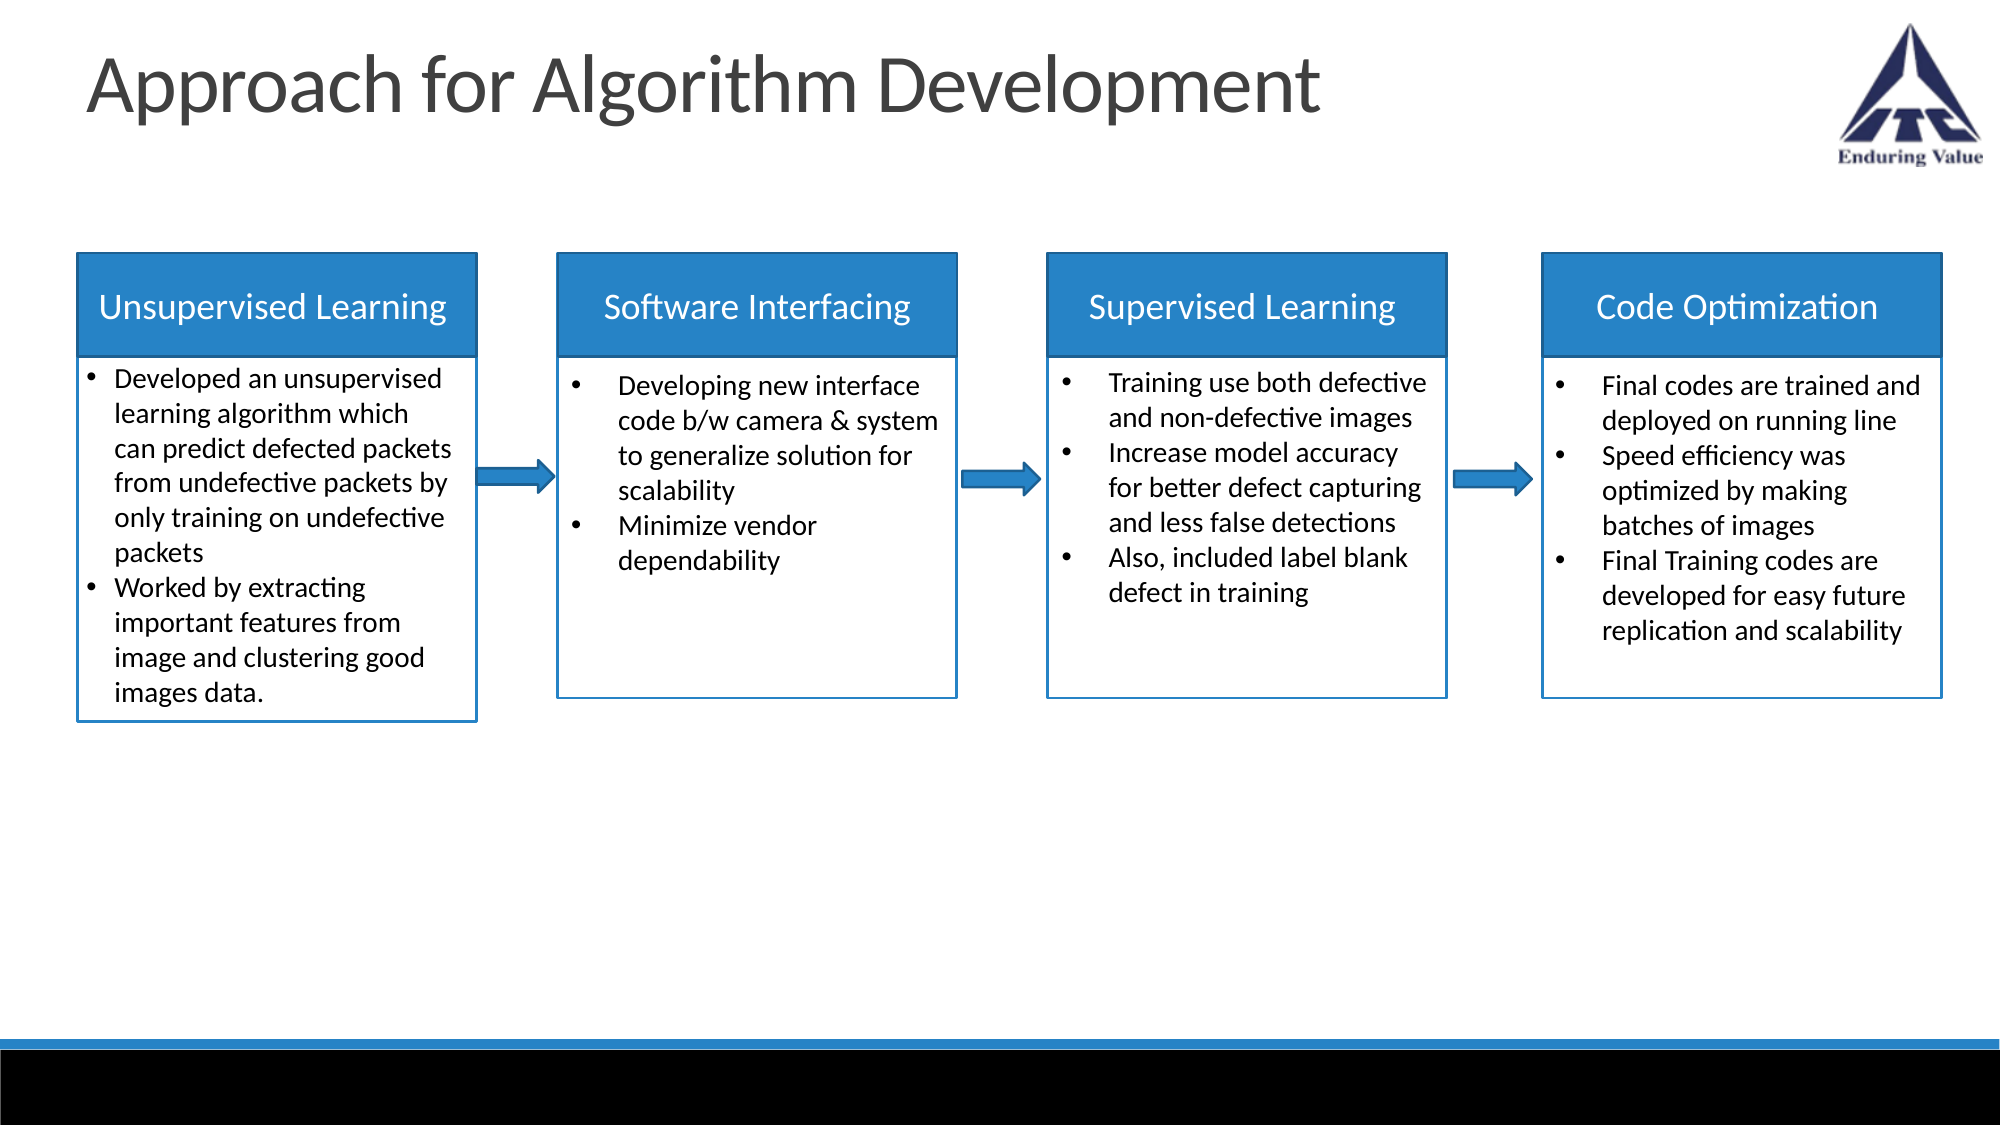

Approach for Algorithm Development

Supervised Learning
Supervised Learning

Unsupervised Learning
Software Interfacing
Code Optimization
Developed an unsupervised learning algorithm which can predict defected packets from undefective packets by only training on undefective packets
Worked by extracting important features from image and clustering good images data.
Training use both defective and non-defective images
Increase model accuracy for better defect capturing and less false detections
Also, included label blank defect in training
Developing new interface code b/w camera & system to generalize solution for scalability
Minimize vendor dependability

Final codes are trained and deployed on running line
Speed efficiency was optimized by making batches of images
Final Training codes are developed for easy future replication and scalability